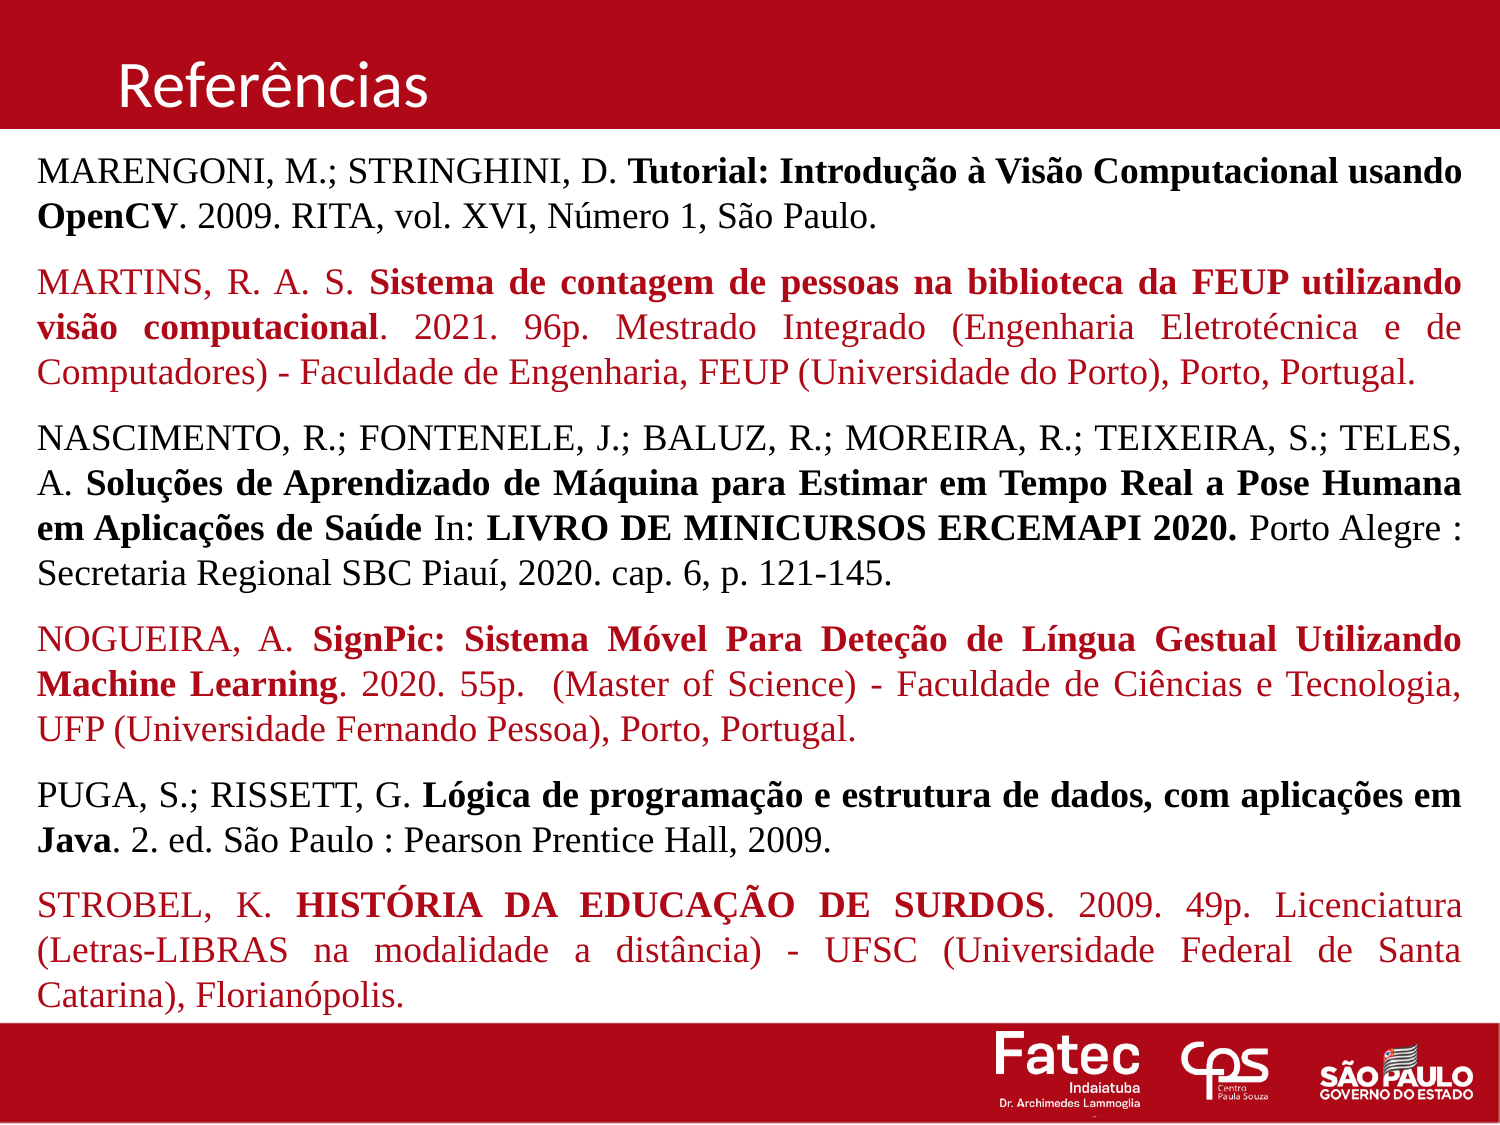

Referências
MARENGONI, M.; STRINGHINI, D. Tutorial: Introdução à Visão Computacional usando OpenCV. 2009. RITA, vol. XVI, Número 1, São Paulo.
MARTINS, R. A. S. Sistema de contagem de pessoas na biblioteca da FEUP utilizando visão computacional. 2021. 96p. Mestrado Integrado (Engenharia Eletrotécnica e de Computadores) - Faculdade de Engenharia, FEUP (Universidade do Porto), Porto, Portugal.
NASCIMENTO, R.; FONTENELE, J.; BALUZ, R.; MOREIRA, R.; TEIXEIRA, S.; TELES, A. Soluções de Aprendizado de Máquina para Estimar em Tempo Real a Pose Humana em Aplicações de Saúde In: LIVRO DE MINICURSOS ERCEMAPI 2020. Porto Alegre : Secretaria Regional SBC Piauí, 2020. cap. 6, p. 121-145.
NOGUEIRA, A. SignPic: Sistema Móvel Para Deteção de Língua Gestual Utilizando Machine Learning. 2020. 55p.  (Master of Science) - Faculdade de Ciências e Tecnologia, UFP (Universidade Fernando Pessoa), Porto, Portugal.
PUGA, S.; RISSETT, G. Lógica de programação e estrutura de dados, com aplicações em Java. 2. ed. São Paulo : Pearson Prentice Hall, 2009.
STROBEL, K. HISTÓRIA DA EDUCAÇÃO DE SURDOS. 2009. 49p. Licenciatura (Letras-LIBRAS na modalidade a distância) - UFSC (Universidade Federal de Santa Catarina), Florianópolis.